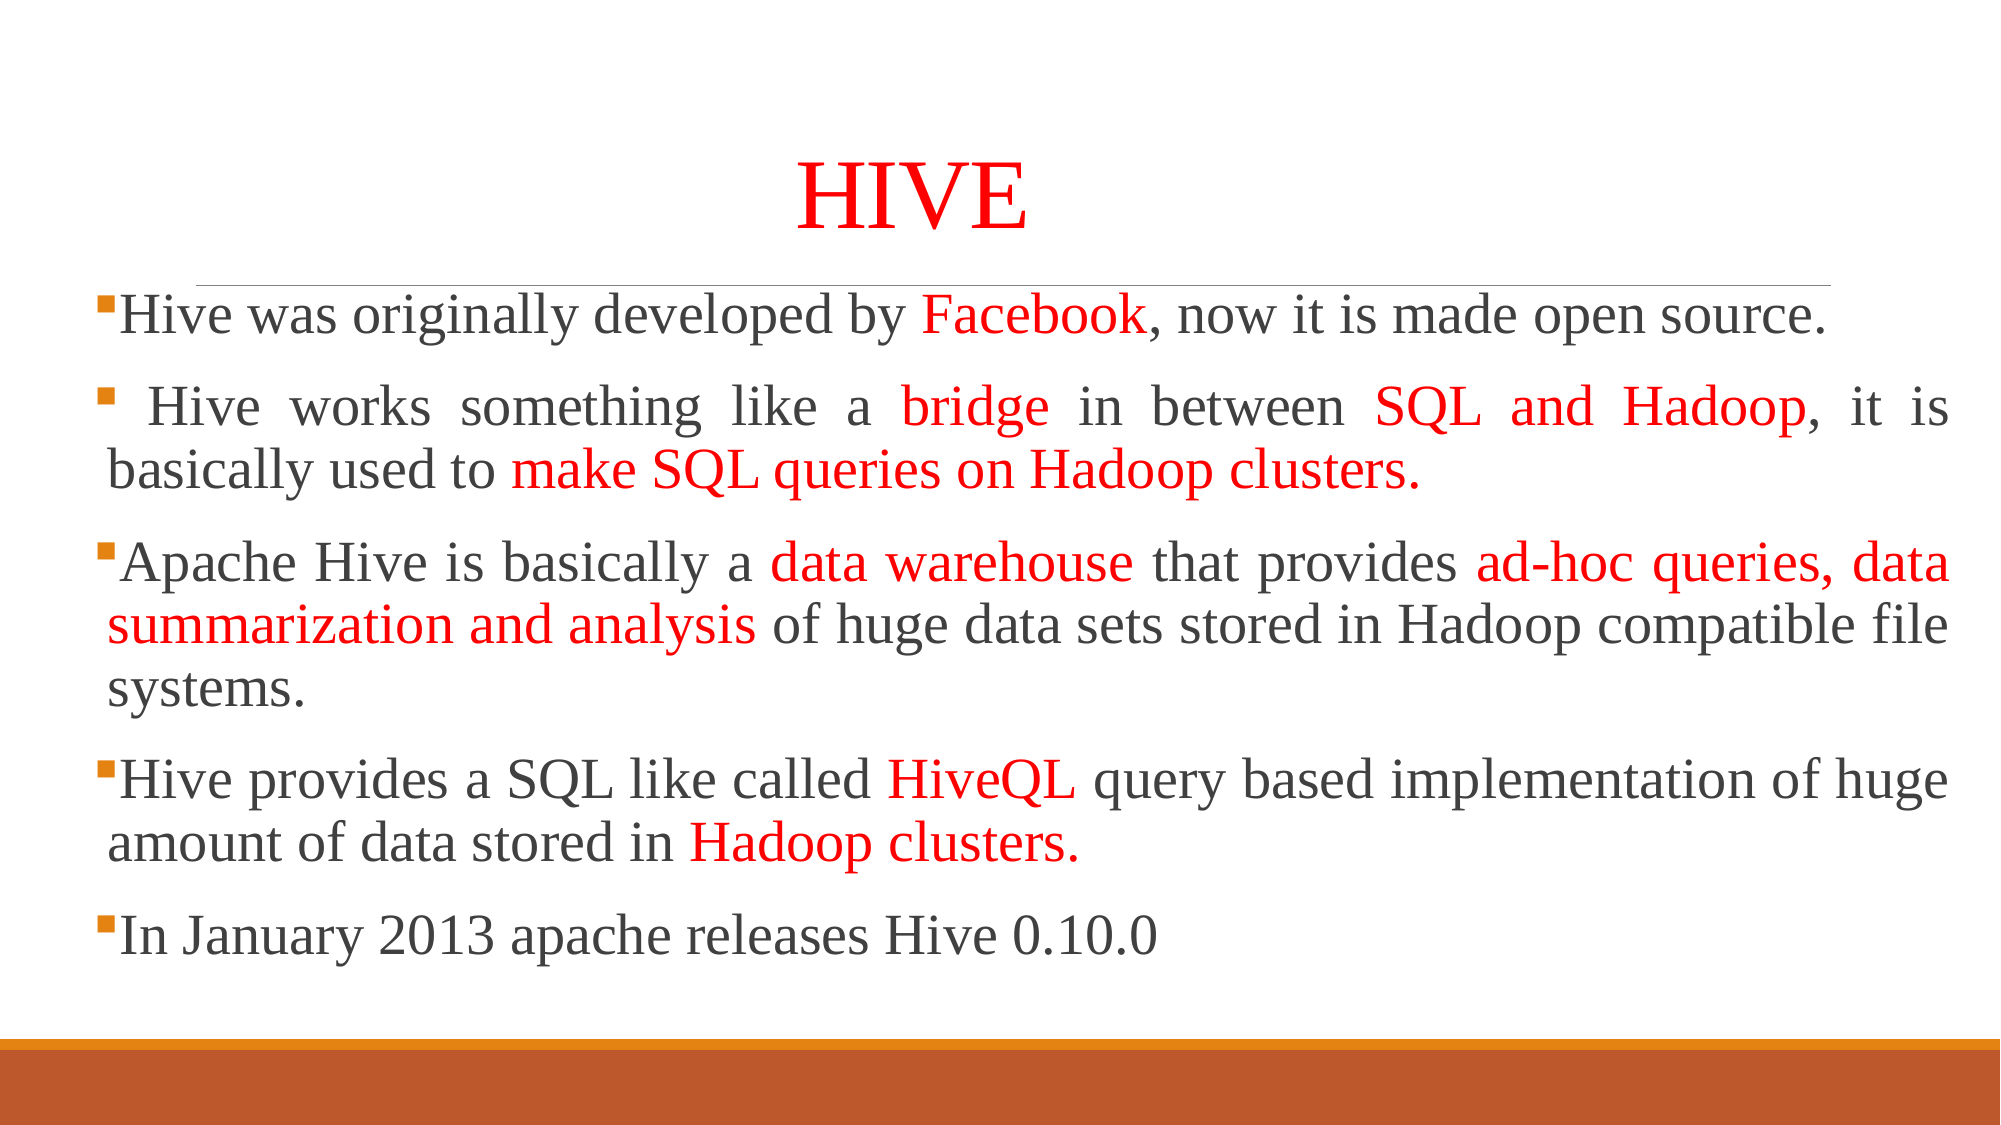

# HIVE
Hive was originally developed by Facebook, now it is made open source.
 Hive works something like a bridge in between SQL and Hadoop, it is basically used to make SQL queries on Hadoop clusters.
Apache Hive is basically a data warehouse that provides ad-hoc queries, data summarization and analysis of huge data sets stored in Hadoop compatible file systems.
Hive provides a SQL like called HiveQL query based implementation of huge amount of data stored in Hadoop clusters.
In January 2013 apache releases Hive 0.10.0